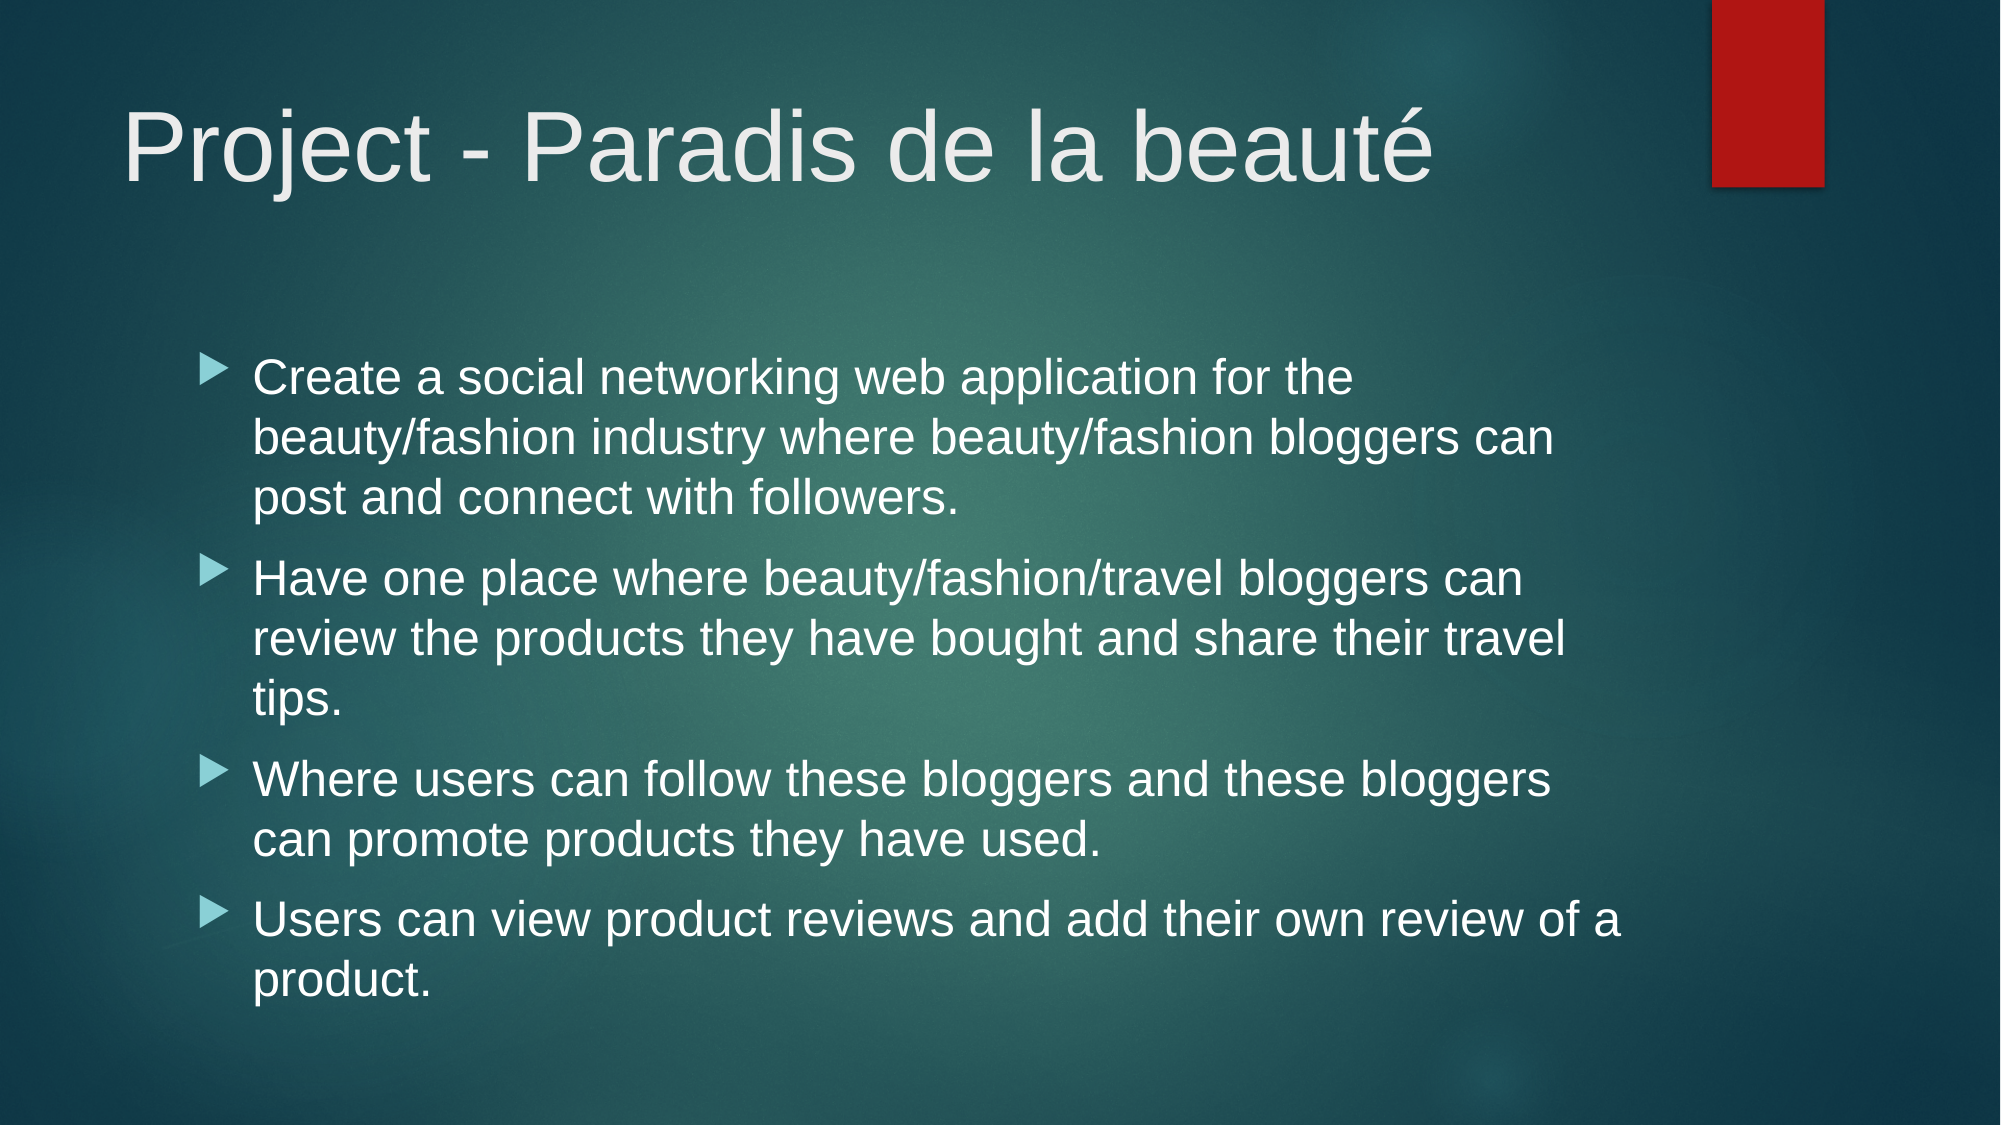

# Project - Paradis de la beauté
Create a social networking web application for the beauty/fashion industry where beauty/fashion bloggers can post and connect with followers.
Have one place where beauty/fashion/travel bloggers can review the products they have bought and share their travel tips.
Where users can follow these bloggers and these bloggers can promote products they have used.
Users can view product reviews and add their own review of a product.